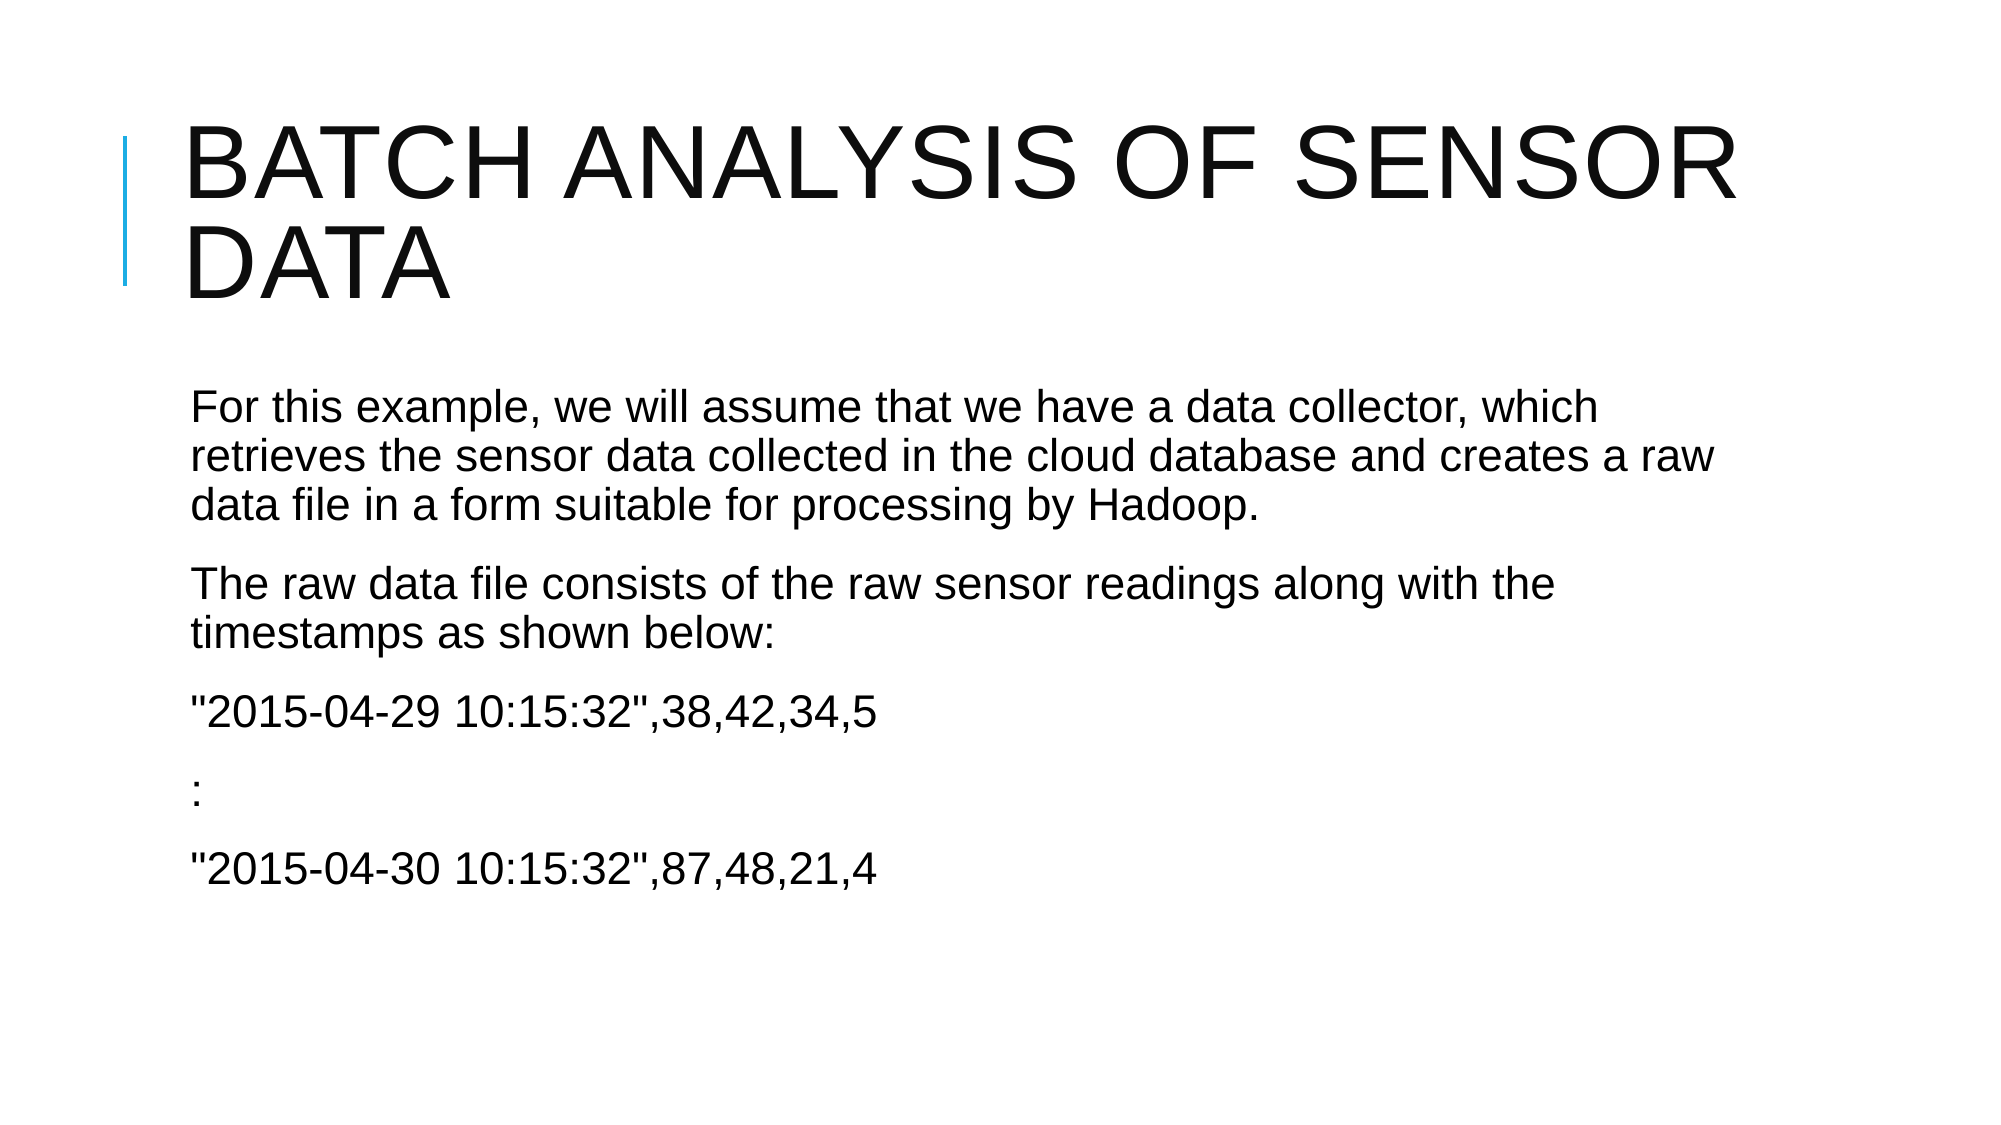

# Batch analysis of sensor data
For this example, we will assume that we have a data collector, which retrieves the sensor data collected in the cloud database and creates a raw data file in a form suitable for processing by Hadoop.
The raw data file consists of the raw sensor readings along with the timestamps as shown below:
"2015-04-29 10:15:32",38,42,34,5
:
"2015-04-30 10:15:32",87,48,21,4